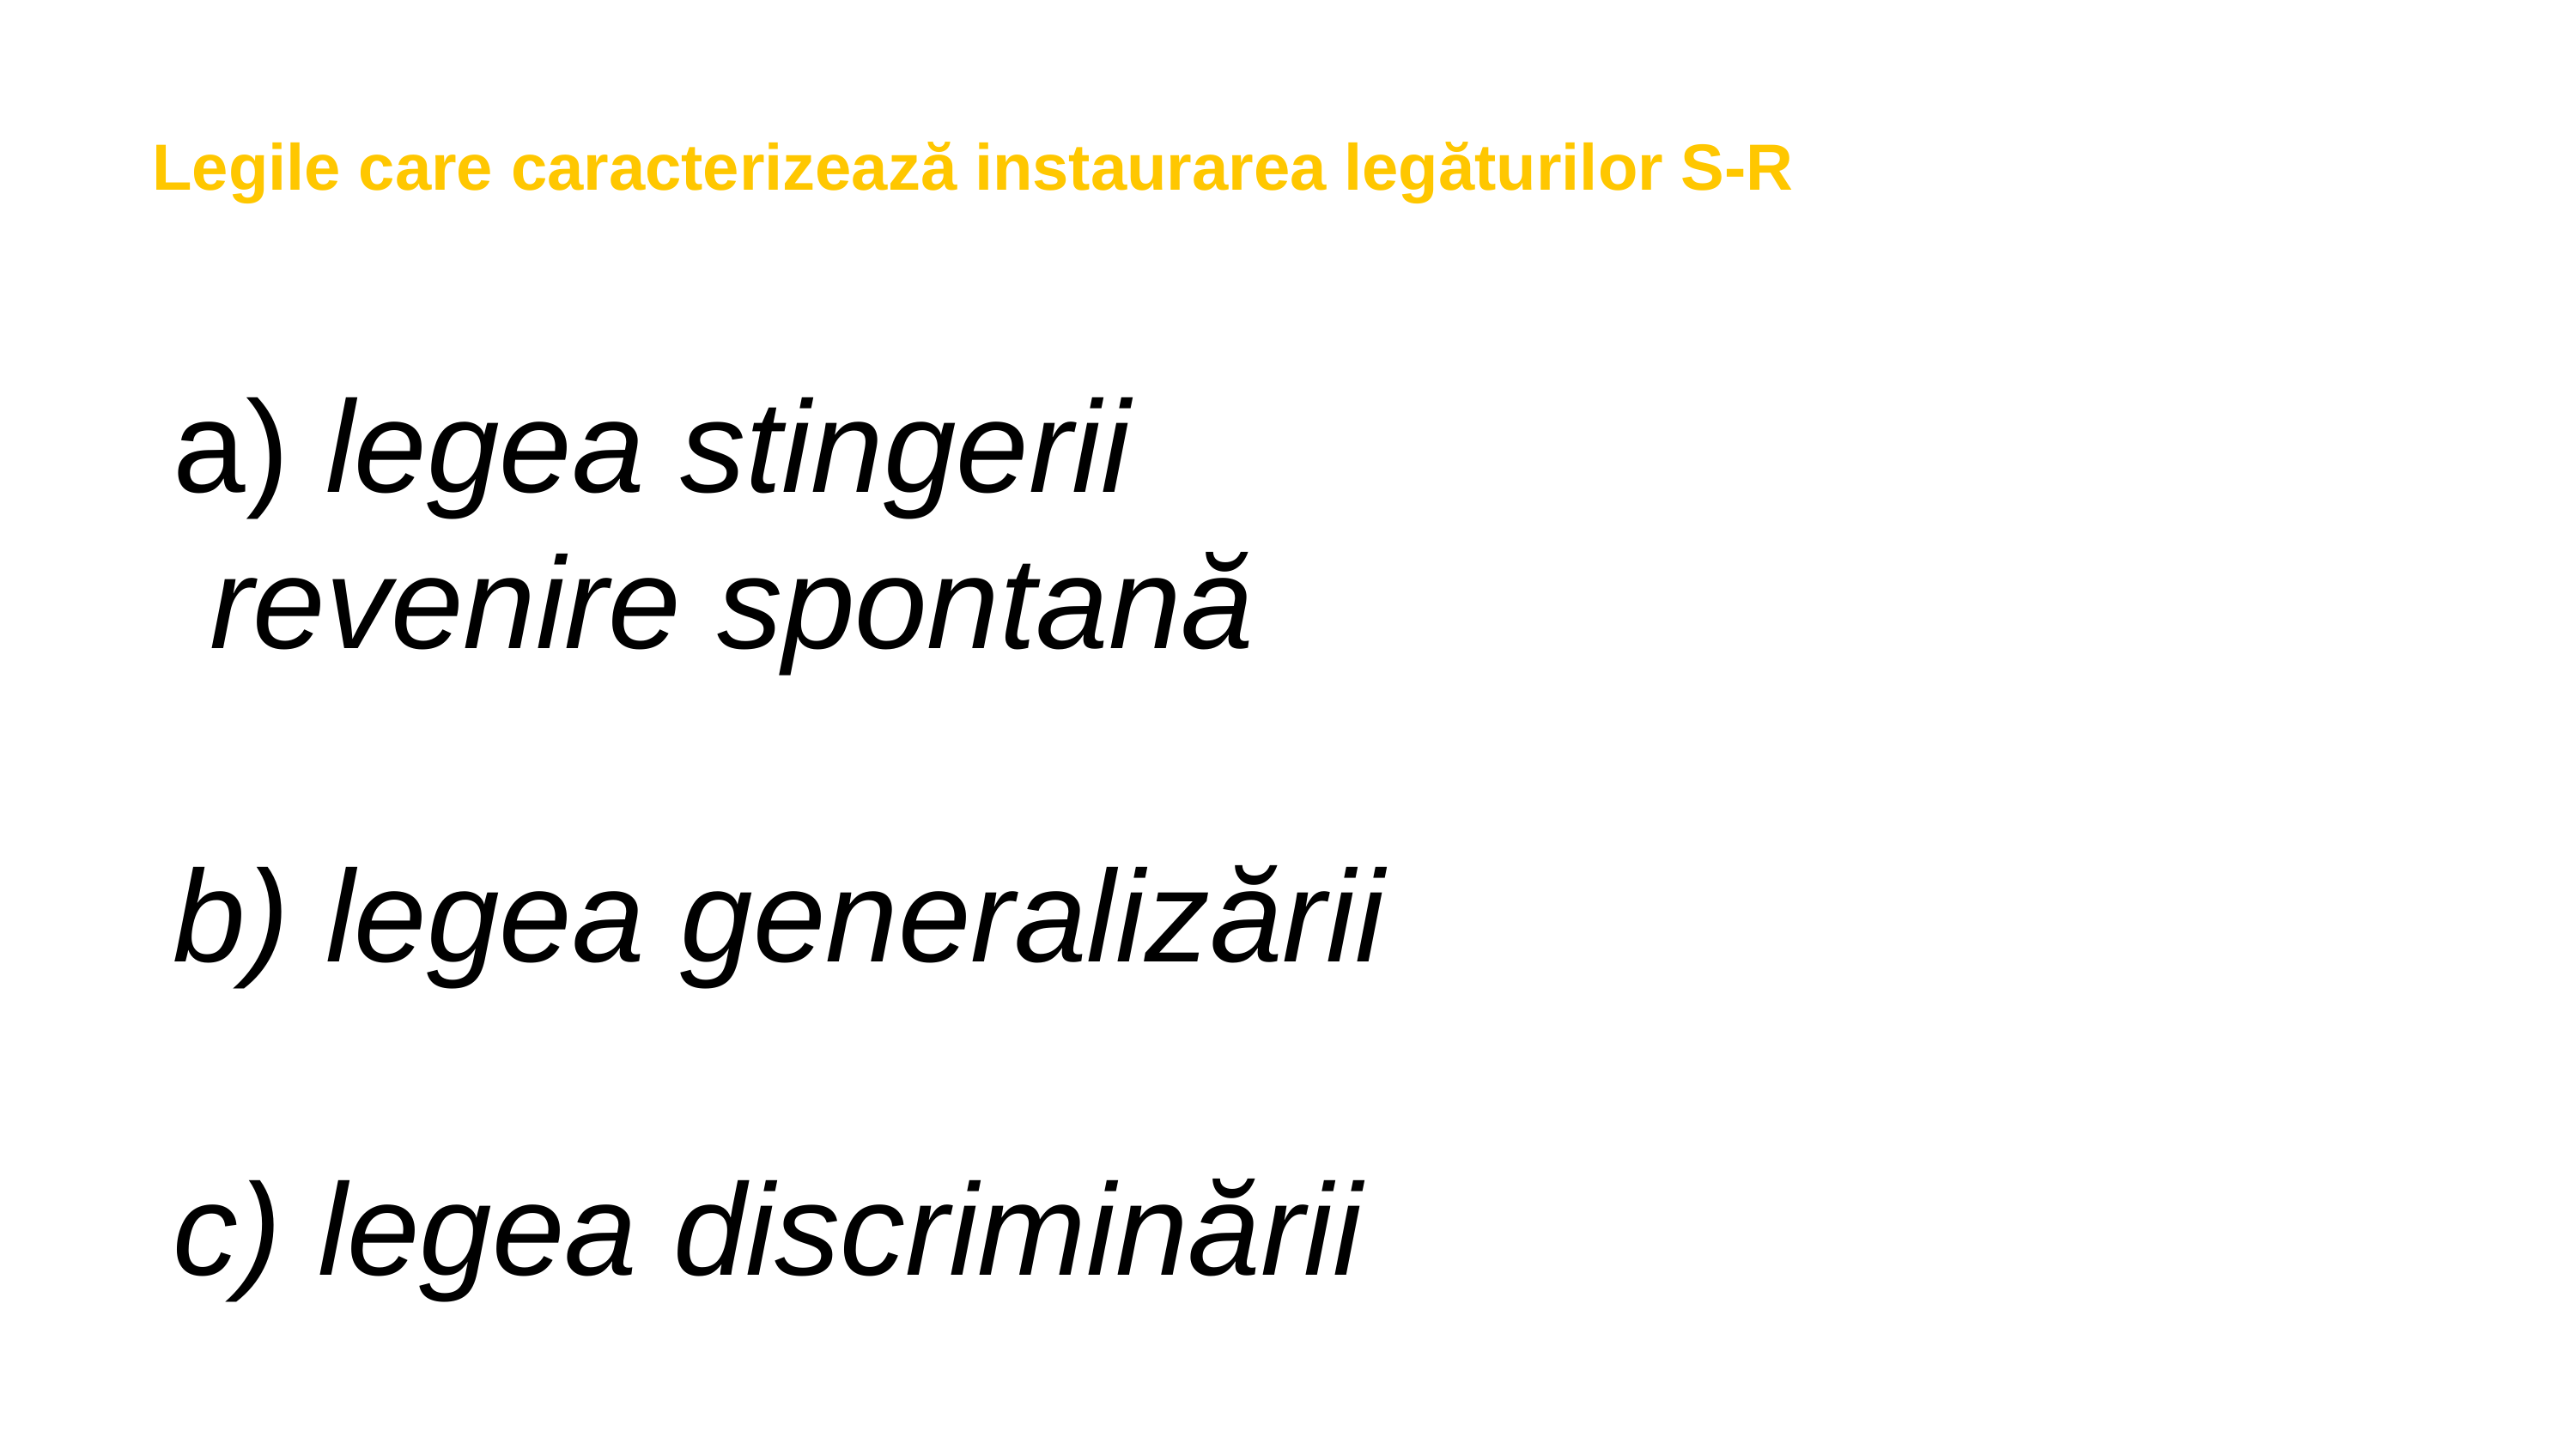

Legile care caracterizează instaurarea legăturilor S-R
a) legea stingerii
 revenire spontană

b) legea generalizării

c) legea discriminării